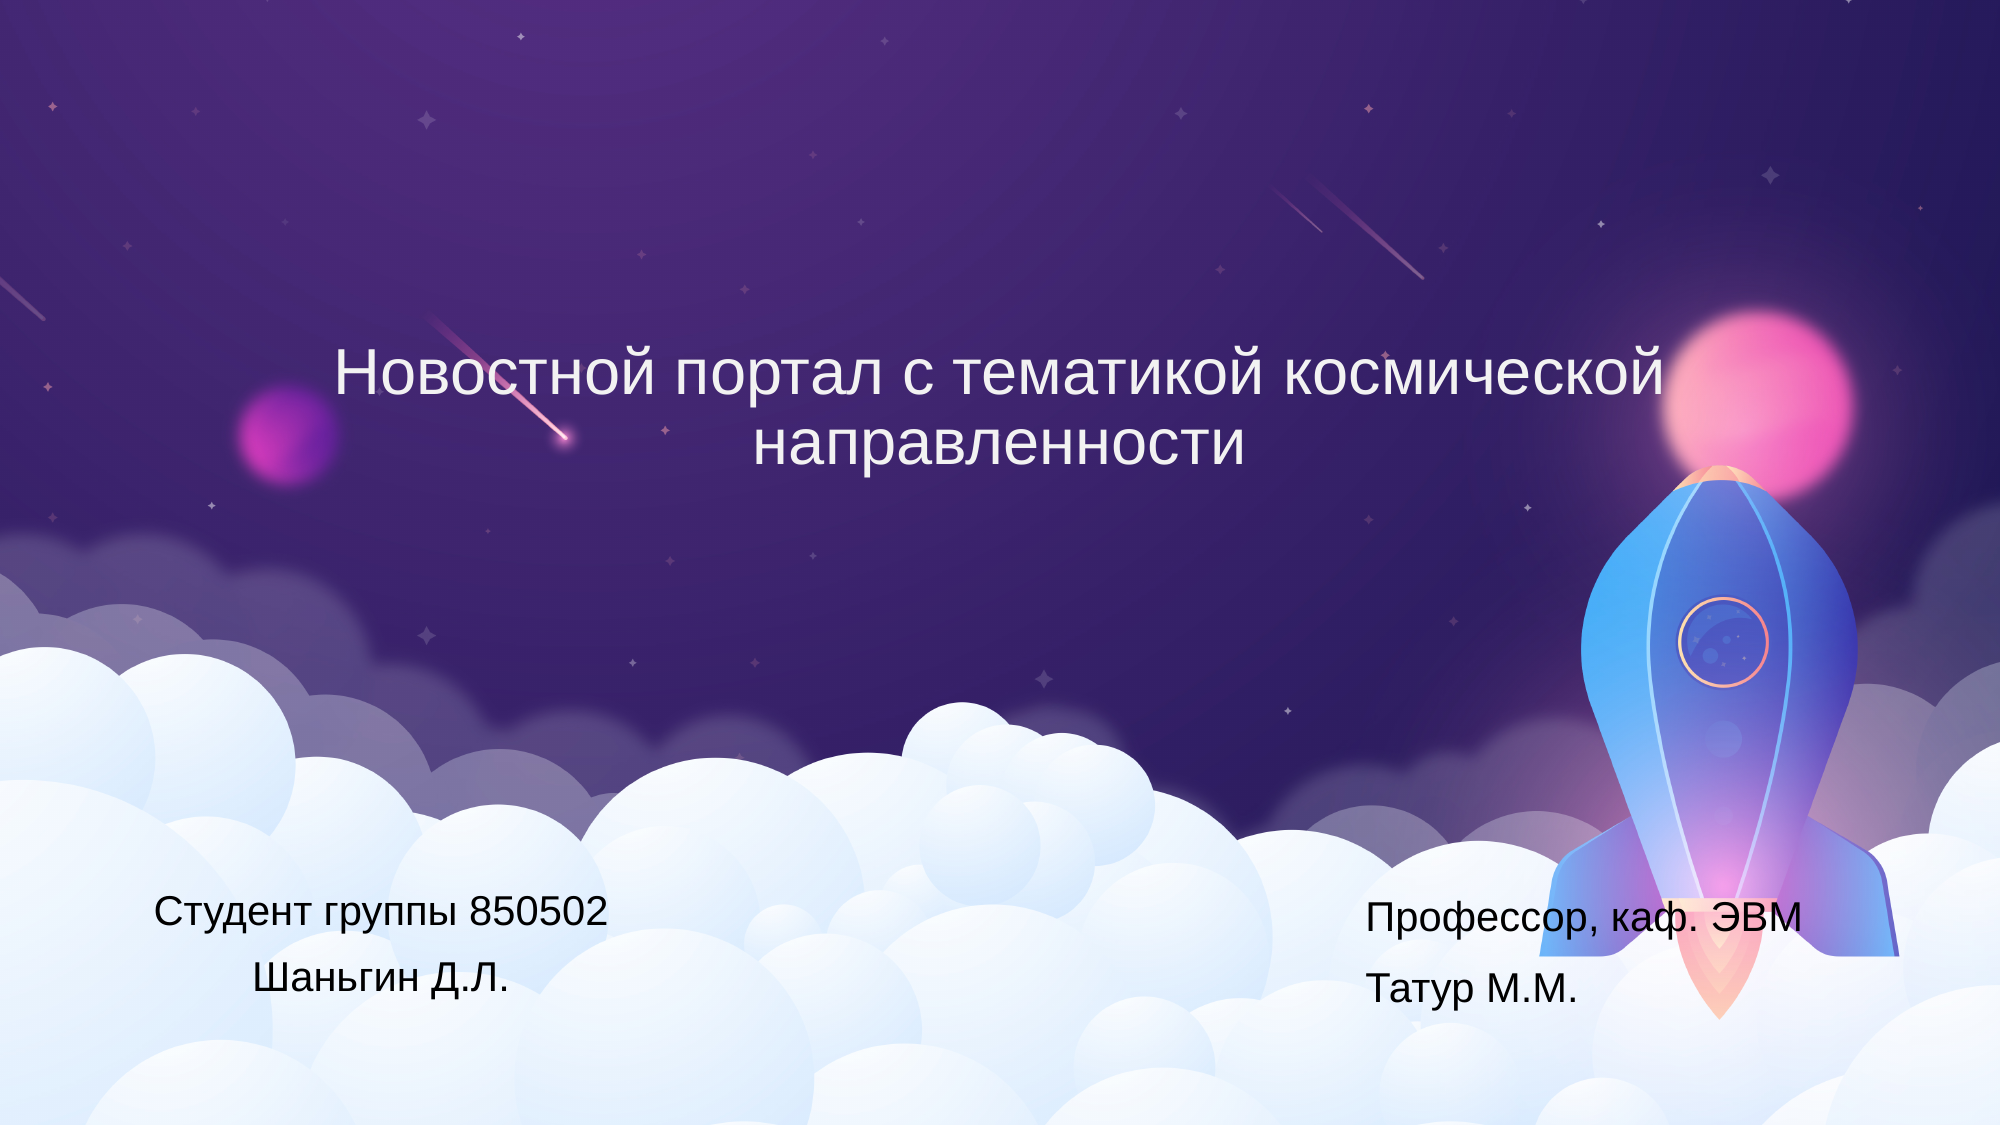

# Новостной портал с тематикой космической направленности
Профессор, каф. ЭВМ
Татур М.М.
Студент группы 850502
Шаньгин Д.Л.